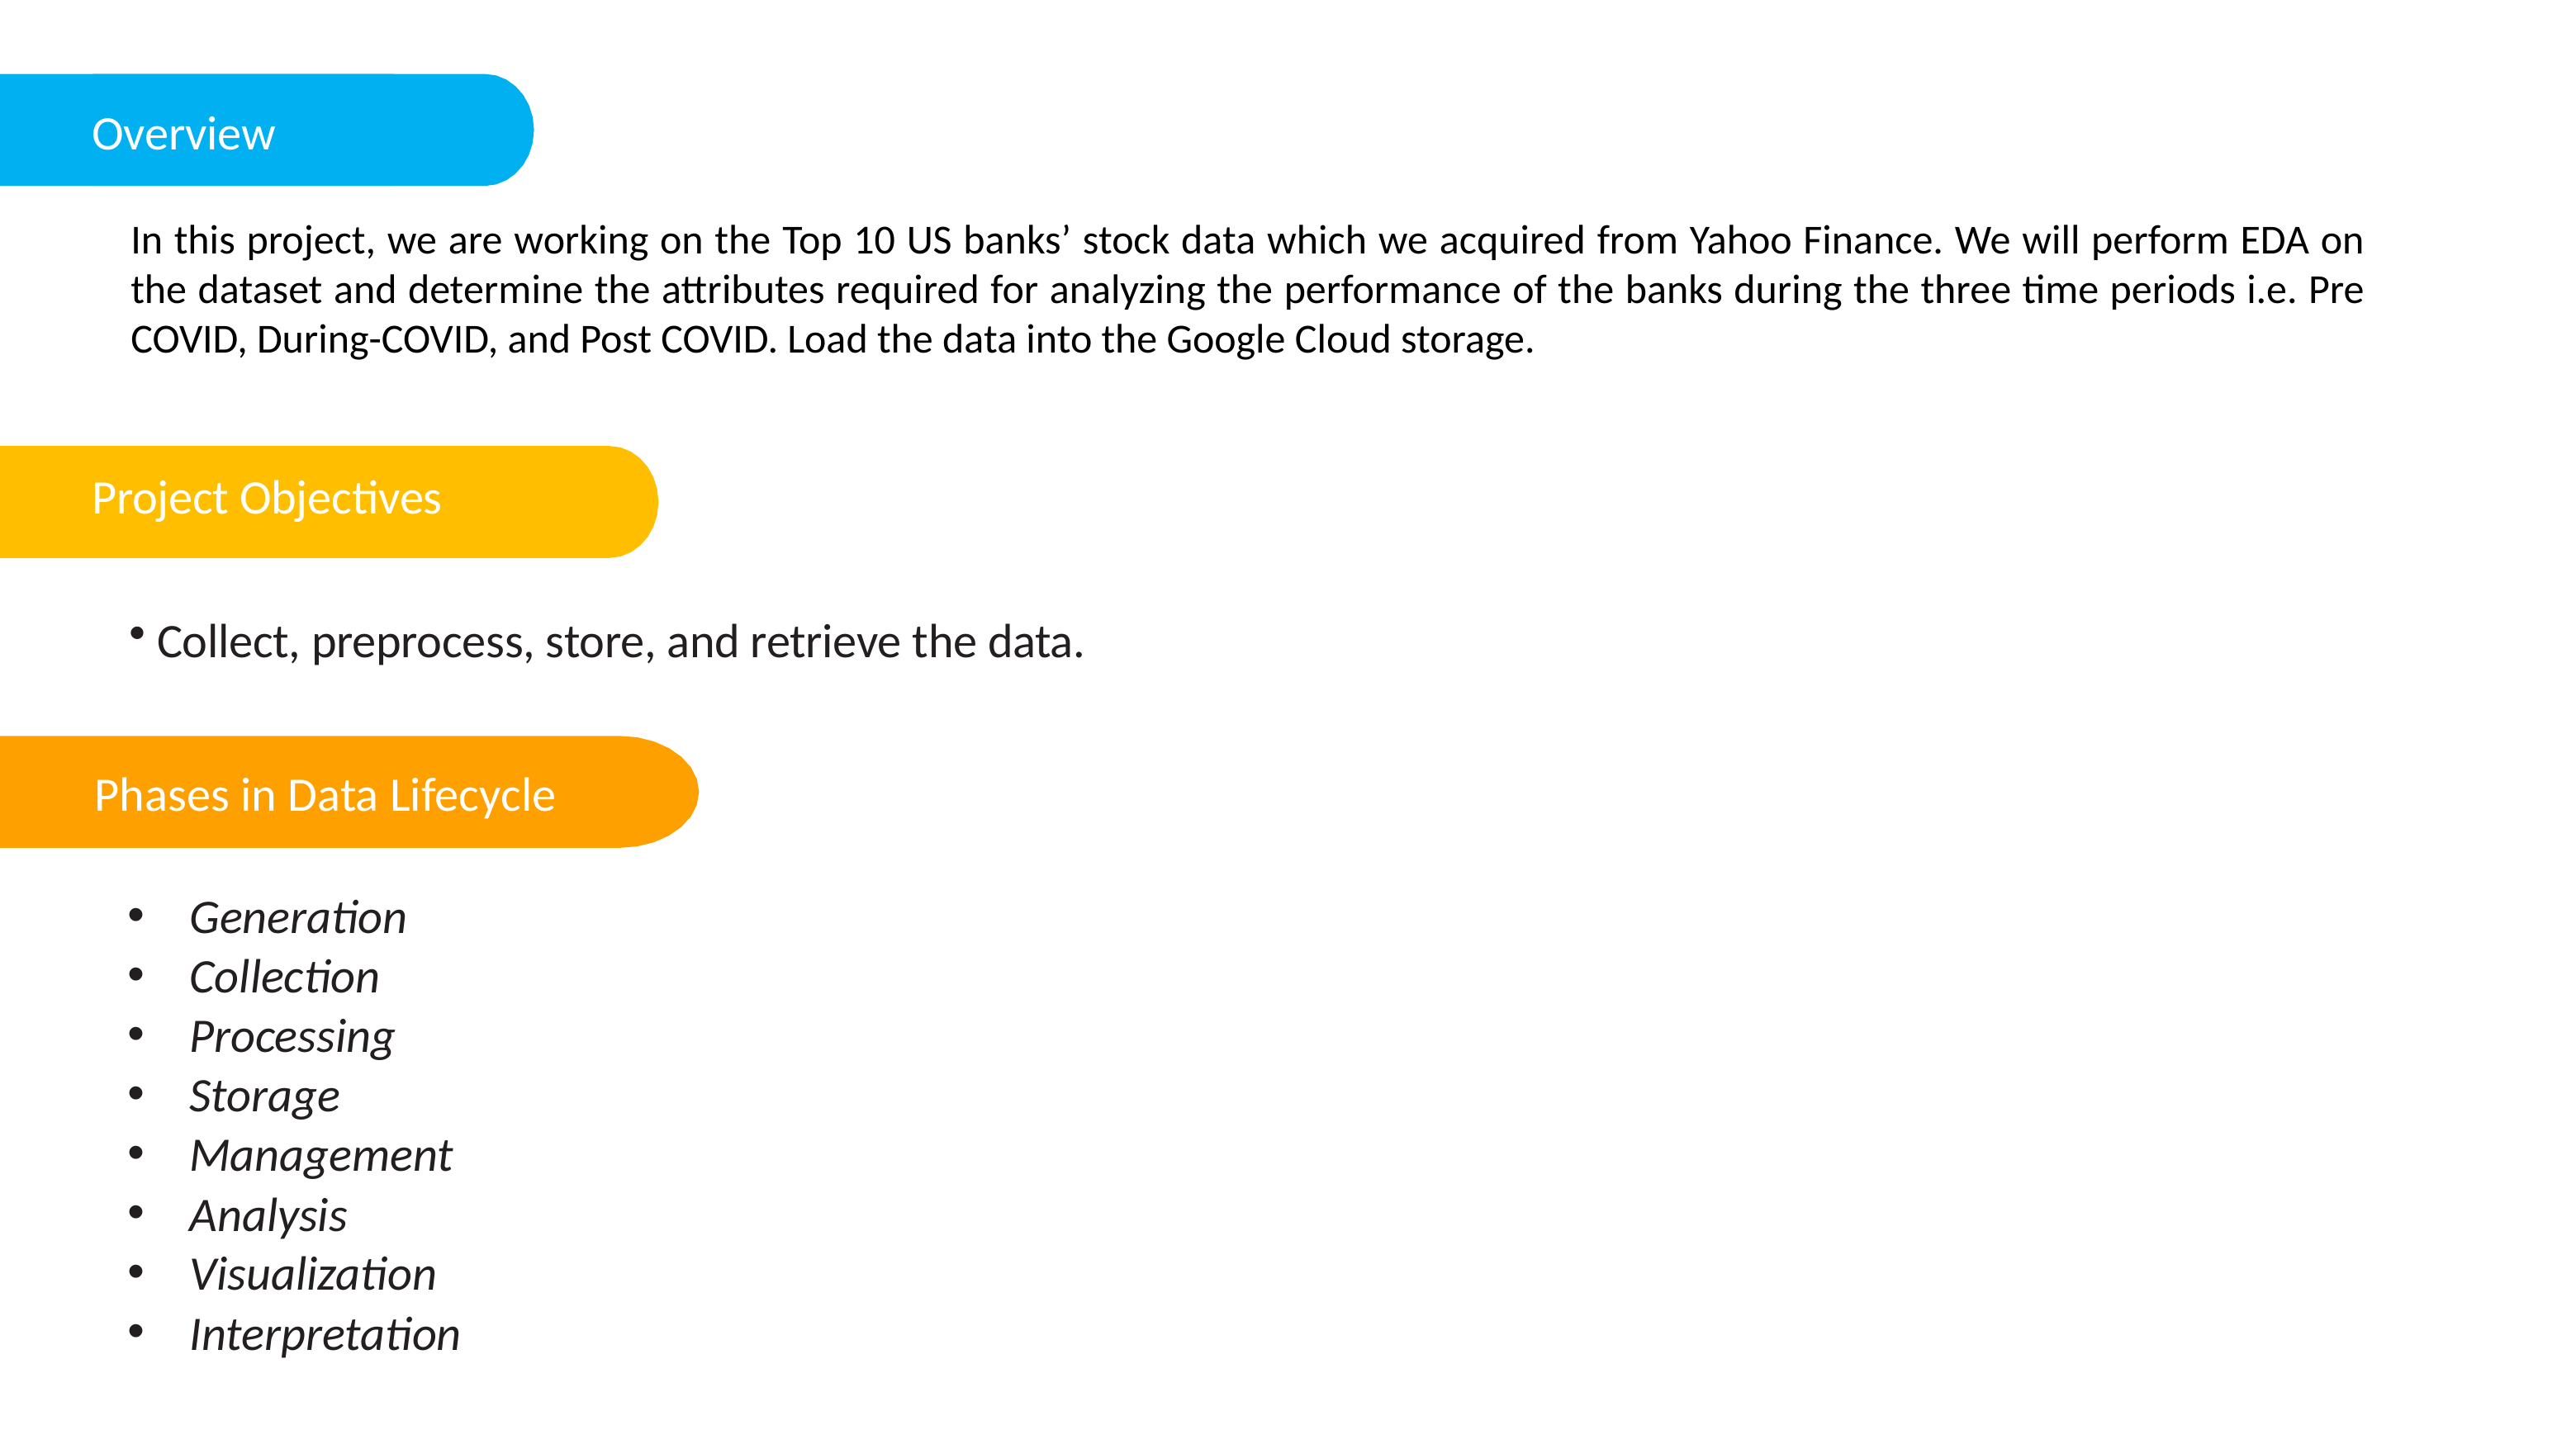

Overview
In this project, we are working on the Top 10 US banks’ stock data which we acquired from Yahoo Finance. We will perform EDA on the dataset and determine the attributes required for analyzing the performance of the banks during the three time periods i.e. Pre COVID, During-COVID, and Post COVID. Load the data into the Google Cloud storage.

Project Objectives
 Collect, preprocess, store, and retrieve the data.

Phases in Data Lifecycle
Generation
Collection
Processing
Storage
Management
Analysis
Visualization
Interpretation